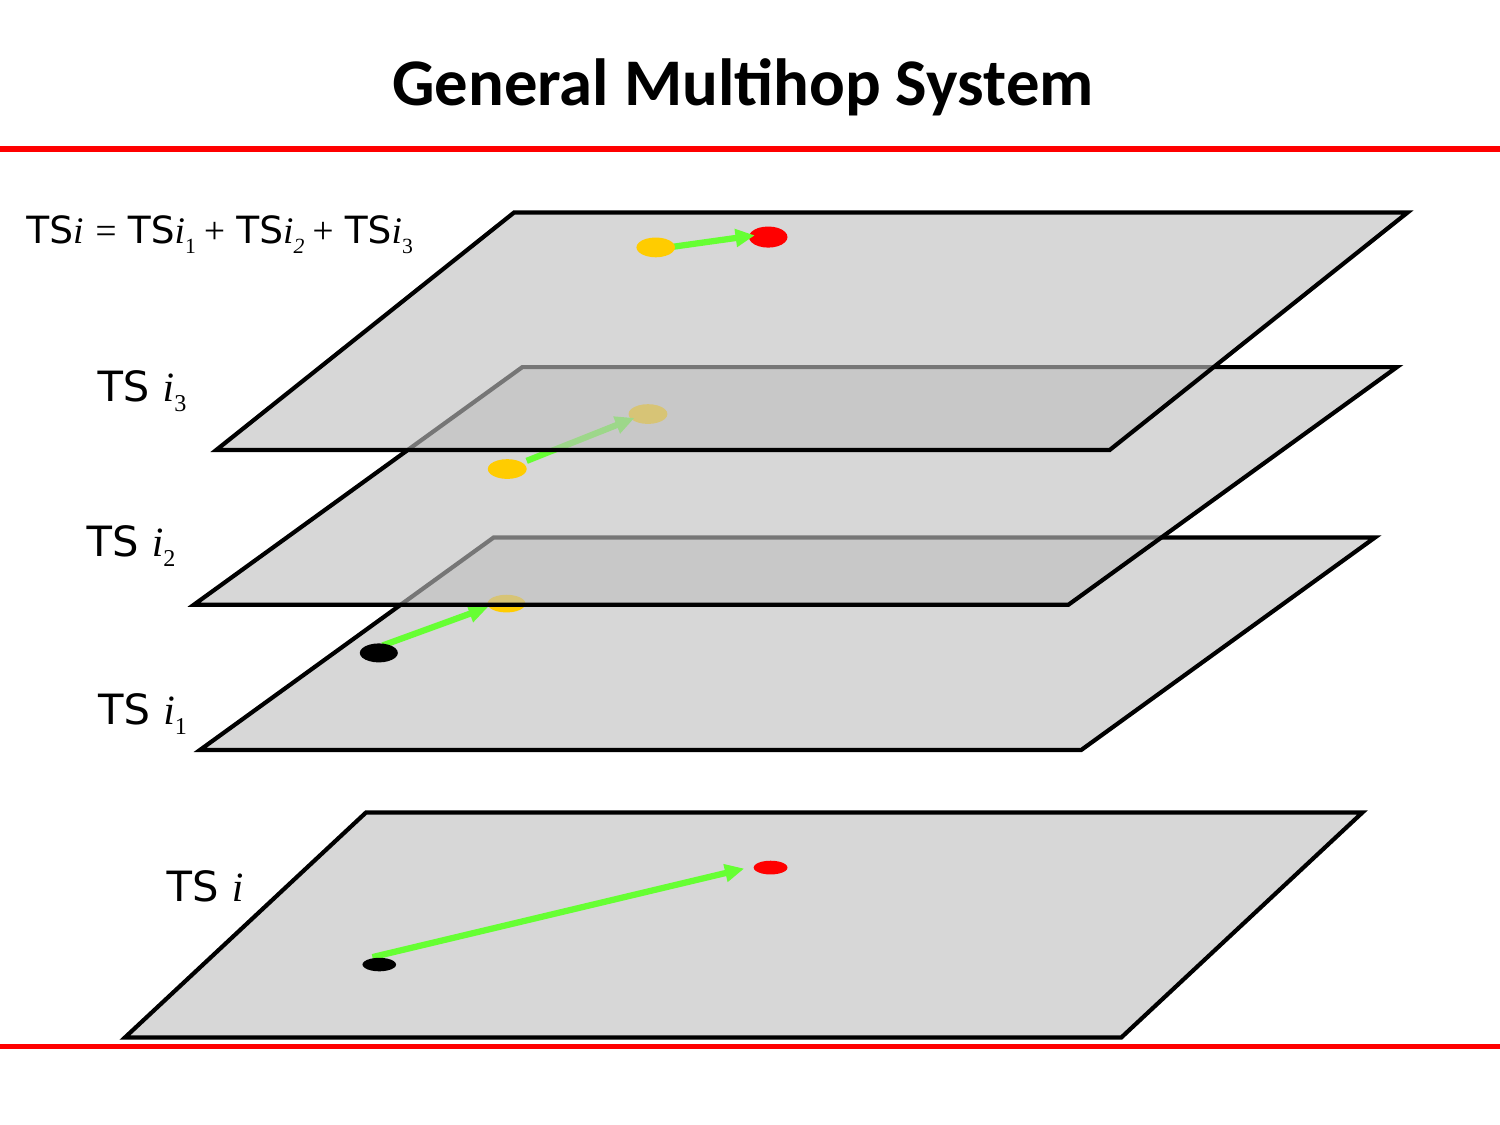

# General Multihop System
TSi = TSi1 + TSi2 + TSi3

TS i3

TS i2

TS i1

TS i